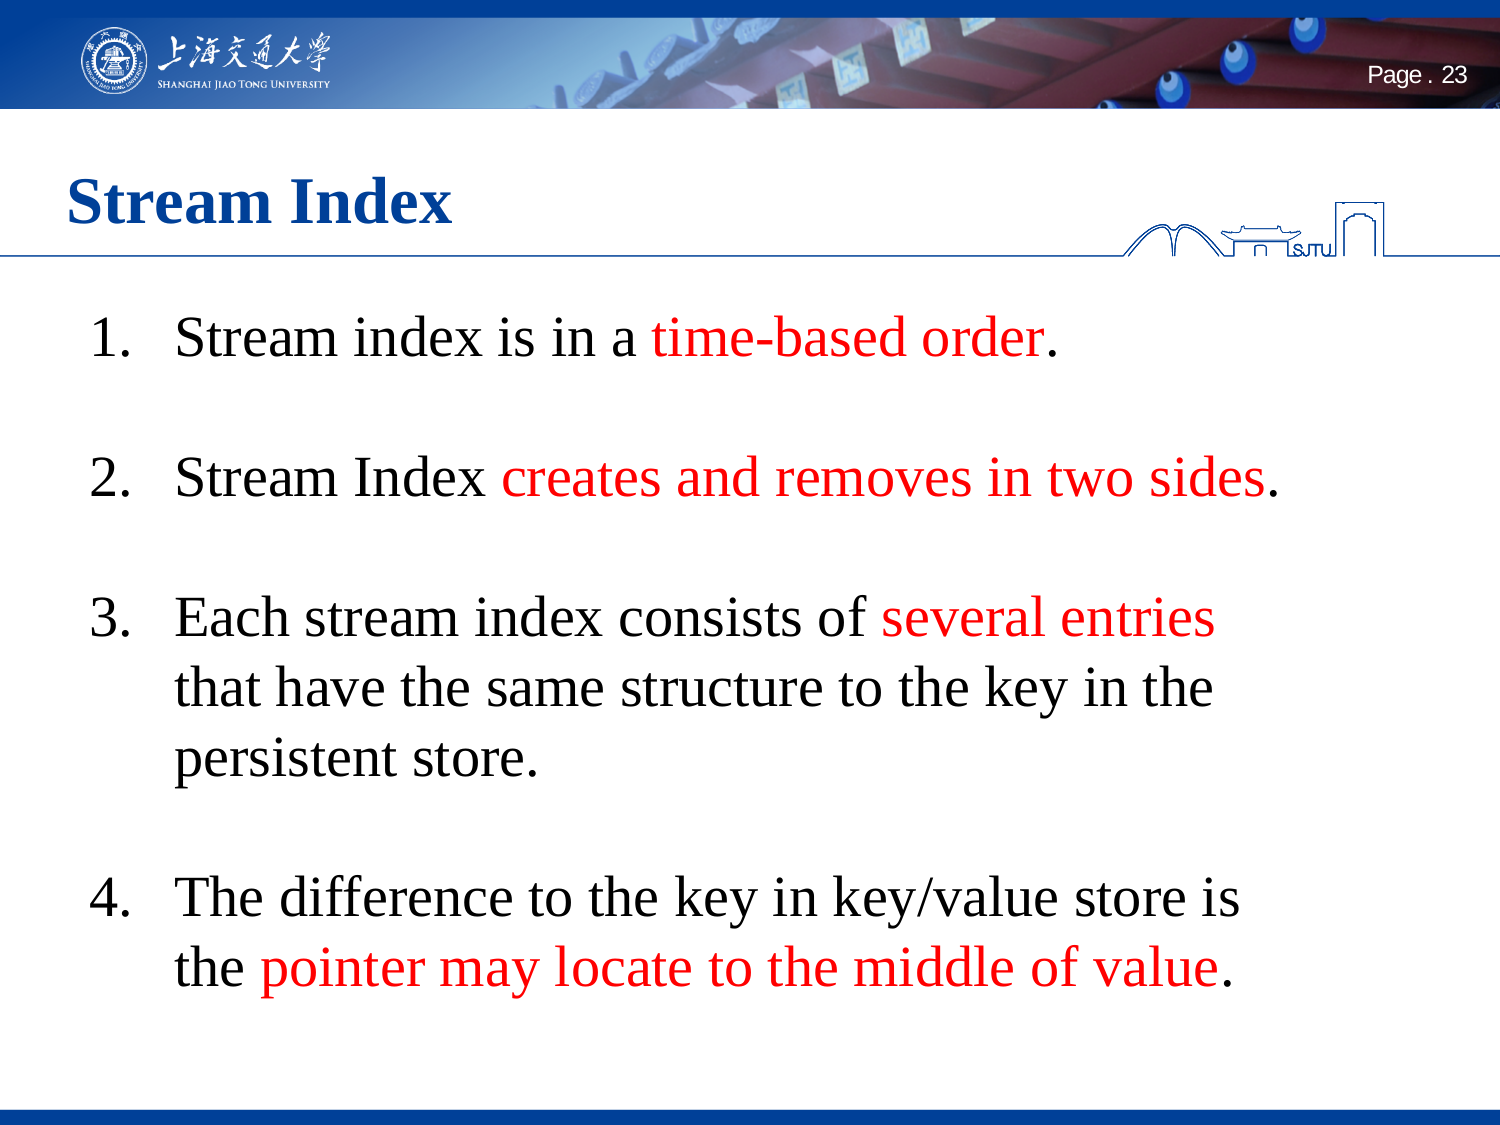

# Stream Index
Stream index is in a time-based order.

Stream Index creates and removes in two sides.

Each stream index consists of several entries that have the same structure to the key in the persistent store.

The difference to the key in key/value store is the pointer may locate to the middle of value.